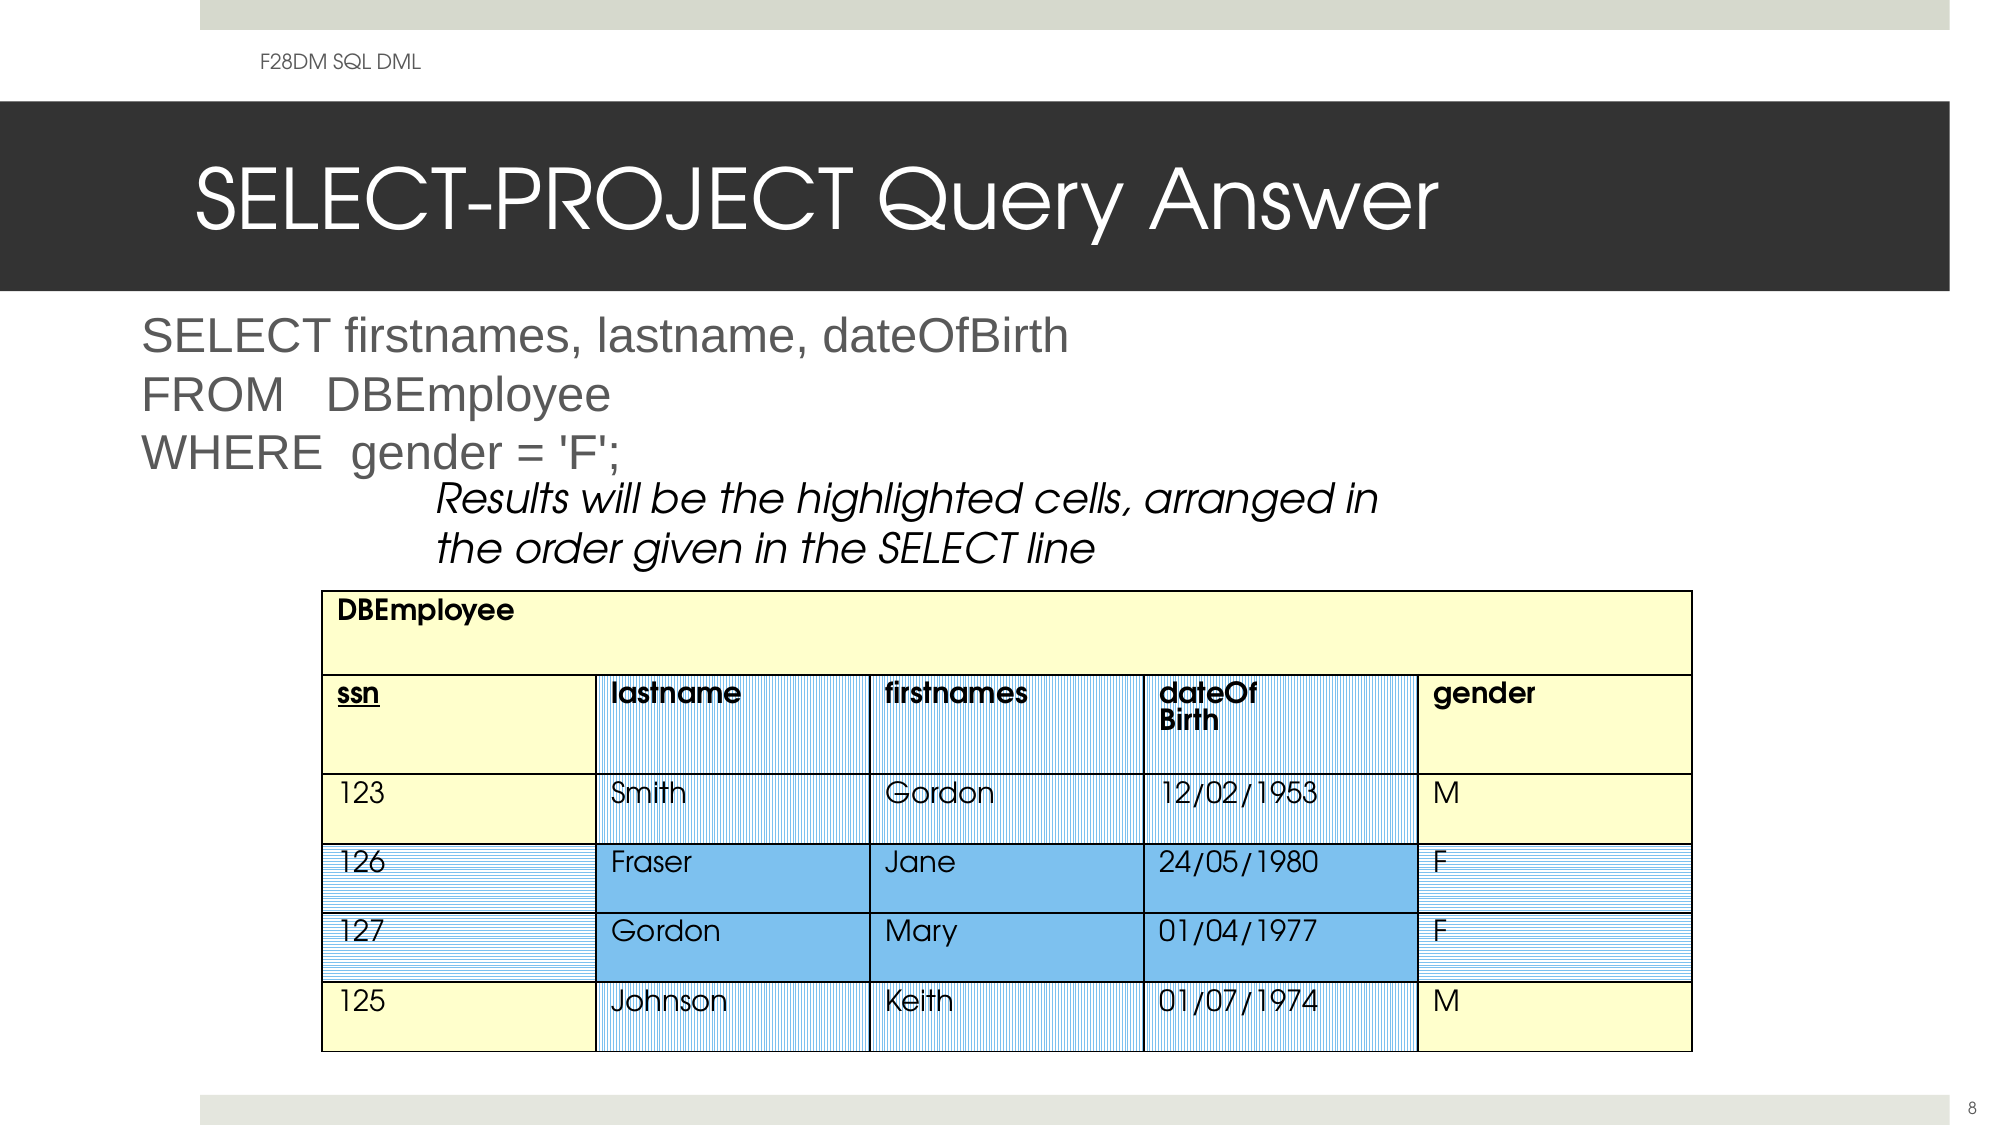

F28DM SQL DML

# SELECT-PROJECT Query Answer
	SELECT firstnames, lastname, dateOfBirth
	FROM   DBEmployee
	WHERE  gender = 'F';
Results will be the highlighted cells, arranged in the order given in the SELECT line
| DBEmployee |  |  |  |  |
| --- | --- | --- | --- | --- |
| ssn | lastname | firstnames | dateOf Birth | gender |
| 123 | Smith | Gordon | 12/02/1953 | M |
| 126 | Fraser | Jane | 24/05/1980 | F |
| 127 | Gordon | Mary | 01/04/1977 | F |
| 125 | Johnson | Keith | 01/07/1974 | M |
8